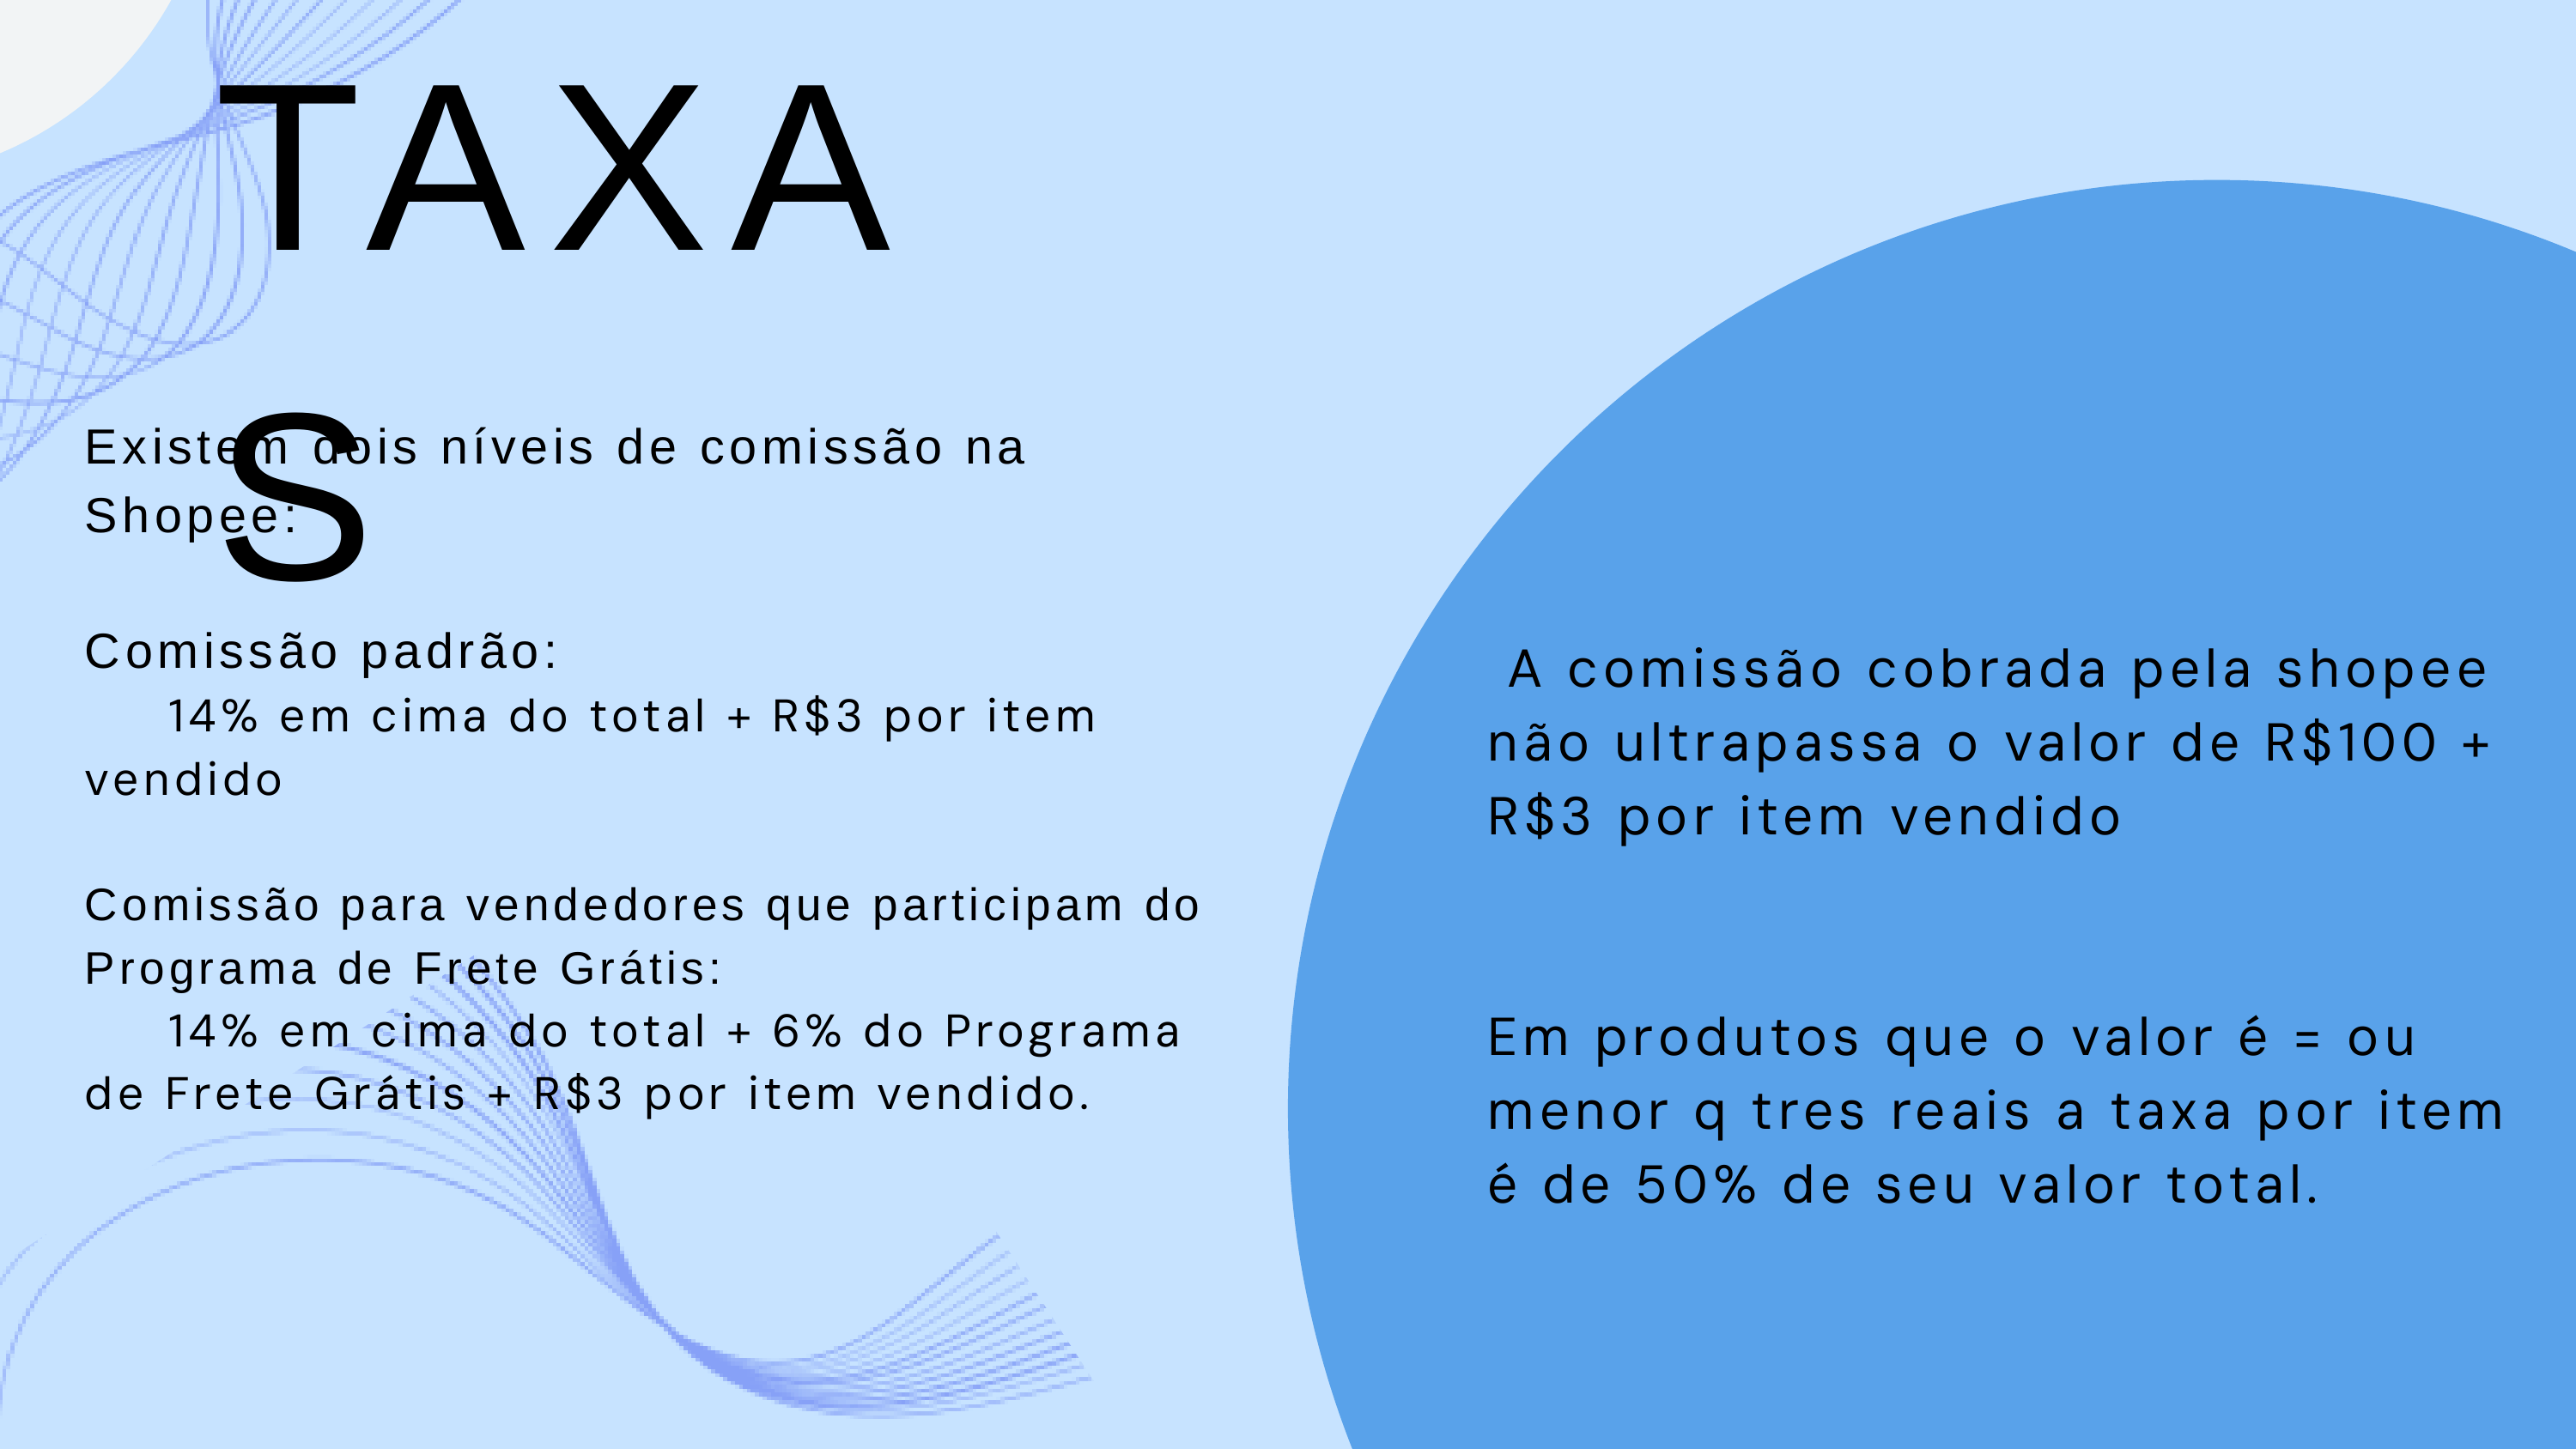

TAXAS

Existem dois níveis de comissão na Shopee:

Comissão padrão:
     14% em cima do total + R$3 por item vendido

Comissão para vendedores que participam do Programa de Frete Grátis:
     14% em cima do total + 6% do Programa de Frete Grátis + R$3 por item vendido.

 A comissão cobrada pela shopee não ultrapassa o valor de R$100 + R$3 por item vendido

Em produtos que o valor é = ou menor q tres reais a taxa por item é de 50% de seu valor total.